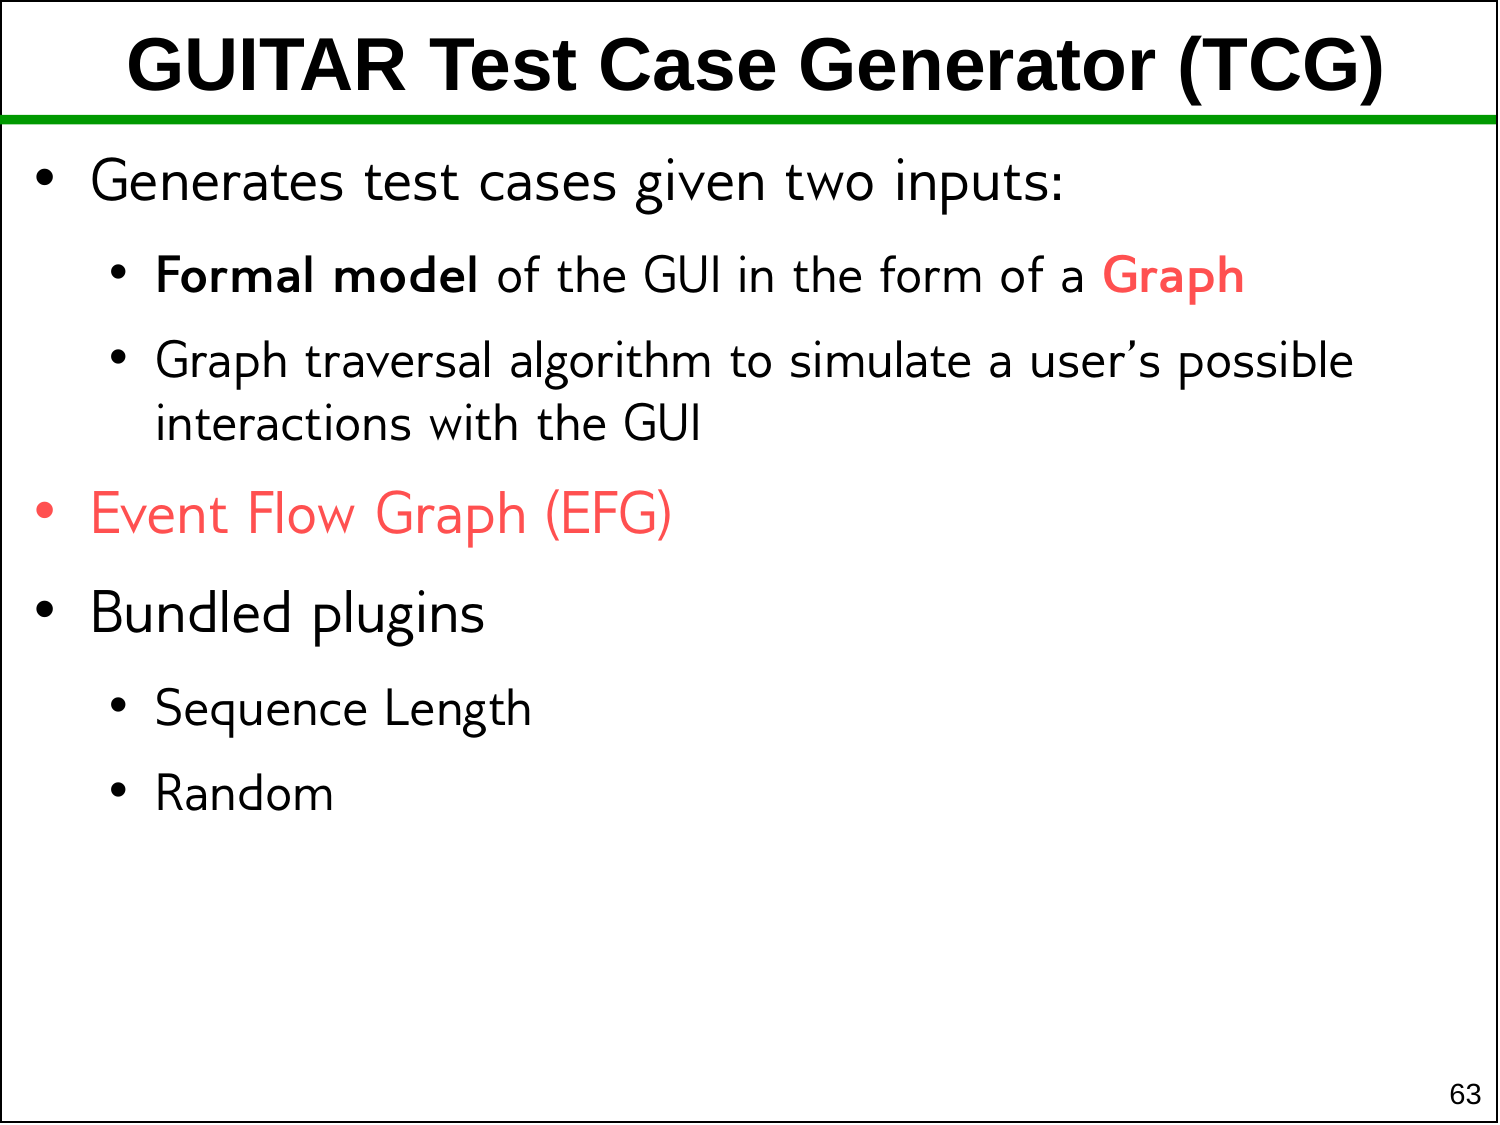

GUITAR Test Case Generator (TCG)
Generates test cases given two inputs:
Formal model of the GUI in the form of a Graph
Graph traversal algorithm to simulate a user’s possible interactions with the GUI
Event Flow Graph (EFG)
Bundled plugins
Sequence Length
Random

63